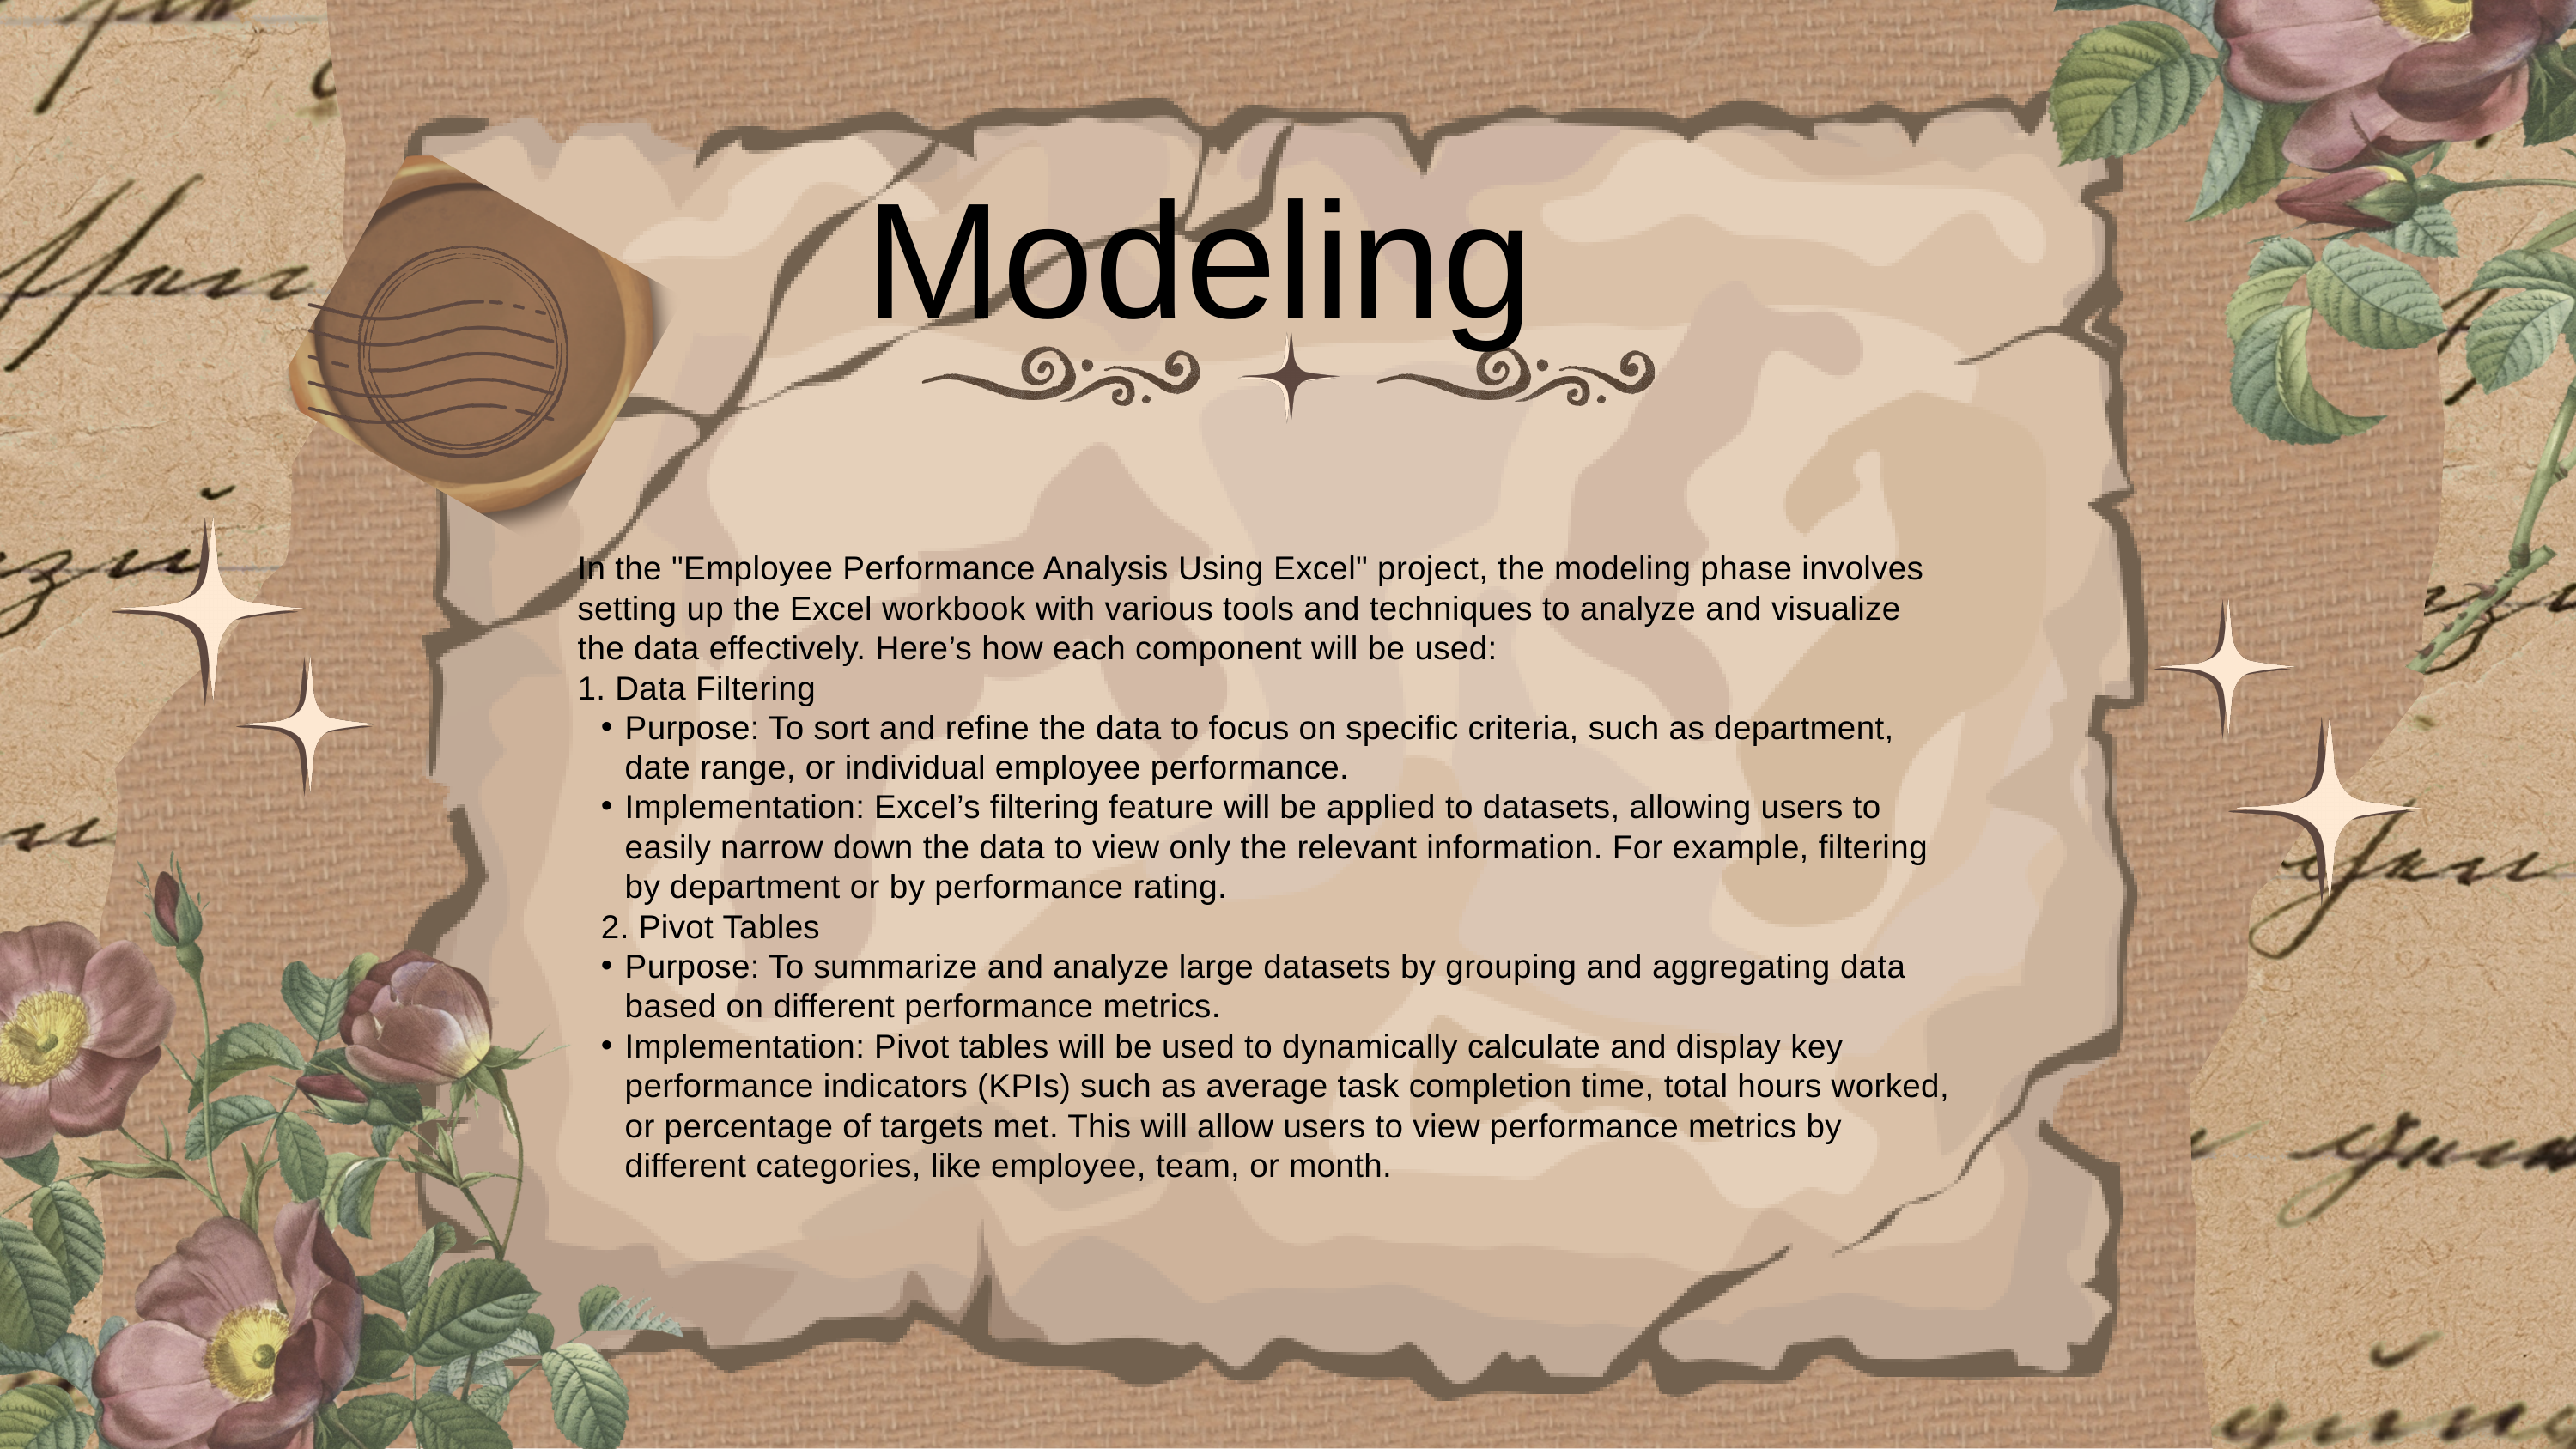

Modeling

In the "Employee Performance Analysis Using Excel" project, the modeling phase involves setting up the Excel workbook with various tools and techniques to analyze and visualize the data effectively. Here’s how each component will be used:
1. Data Filtering
Purpose: To sort and refine the data to focus on specific criteria, such as department, date range, or individual employee performance.
Implementation: Excel’s filtering feature will be applied to datasets, allowing users to easily narrow down the data to view only the relevant information. For example, filtering by department or by performance rating.
2. Pivot Tables
Purpose: To summarize and analyze large datasets by grouping and aggregating data based on different performance metrics.
Implementation: Pivot tables will be used to dynamically calculate and display key performance indicators (KPIs) such as average task completion time, total hours worked, or percentage of targets met. This will allow users to view performance metrics by different categories, like employee, team, or month.